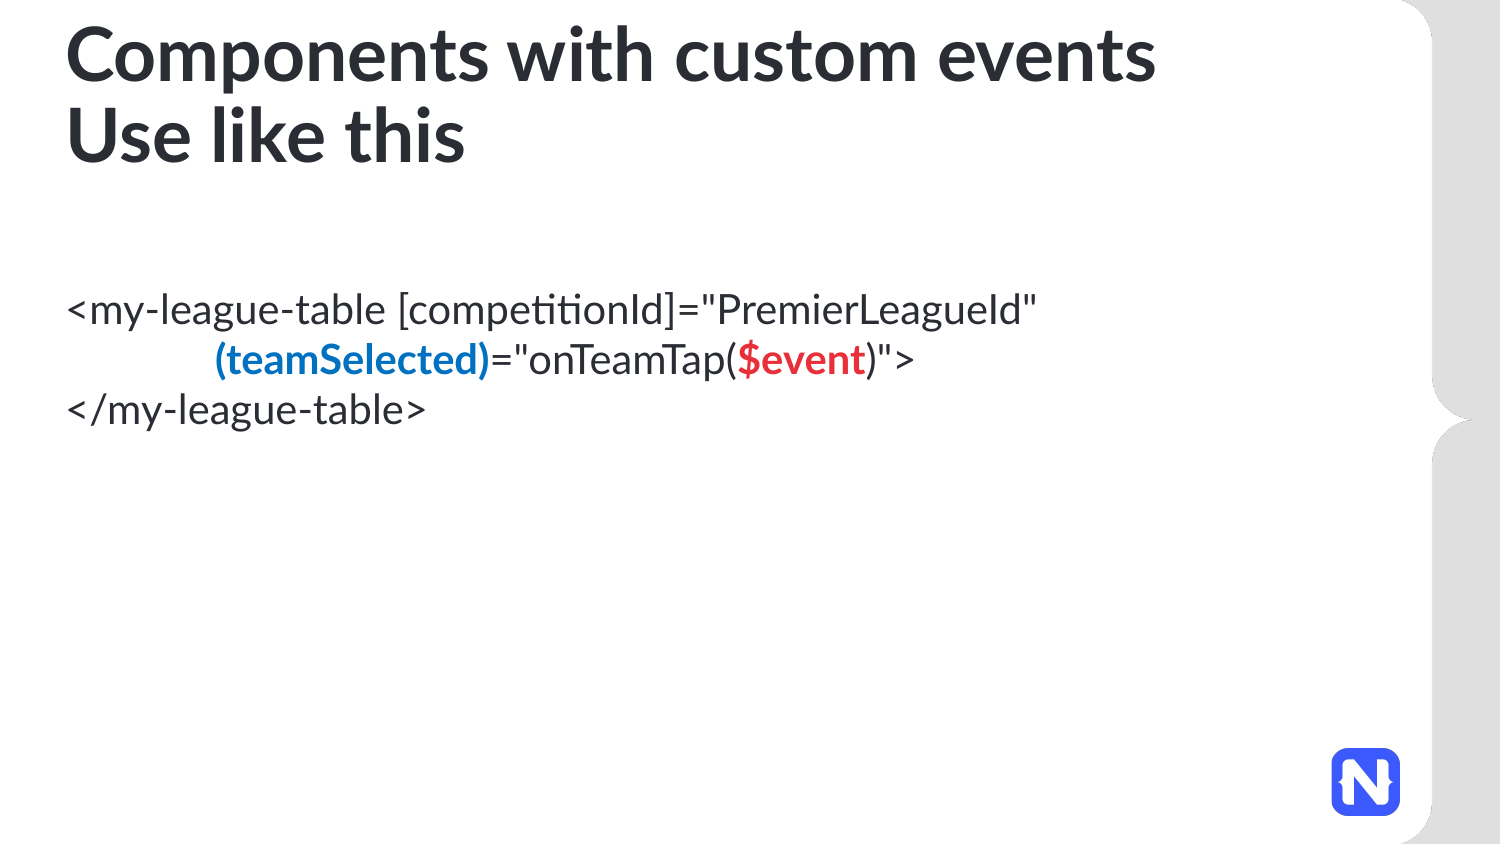

# Components with custom events Use like this

<my-league-table [competitionId]="PremierLeagueId"
	(teamSelected)="onTeamTap($event)">
</my-league-table>